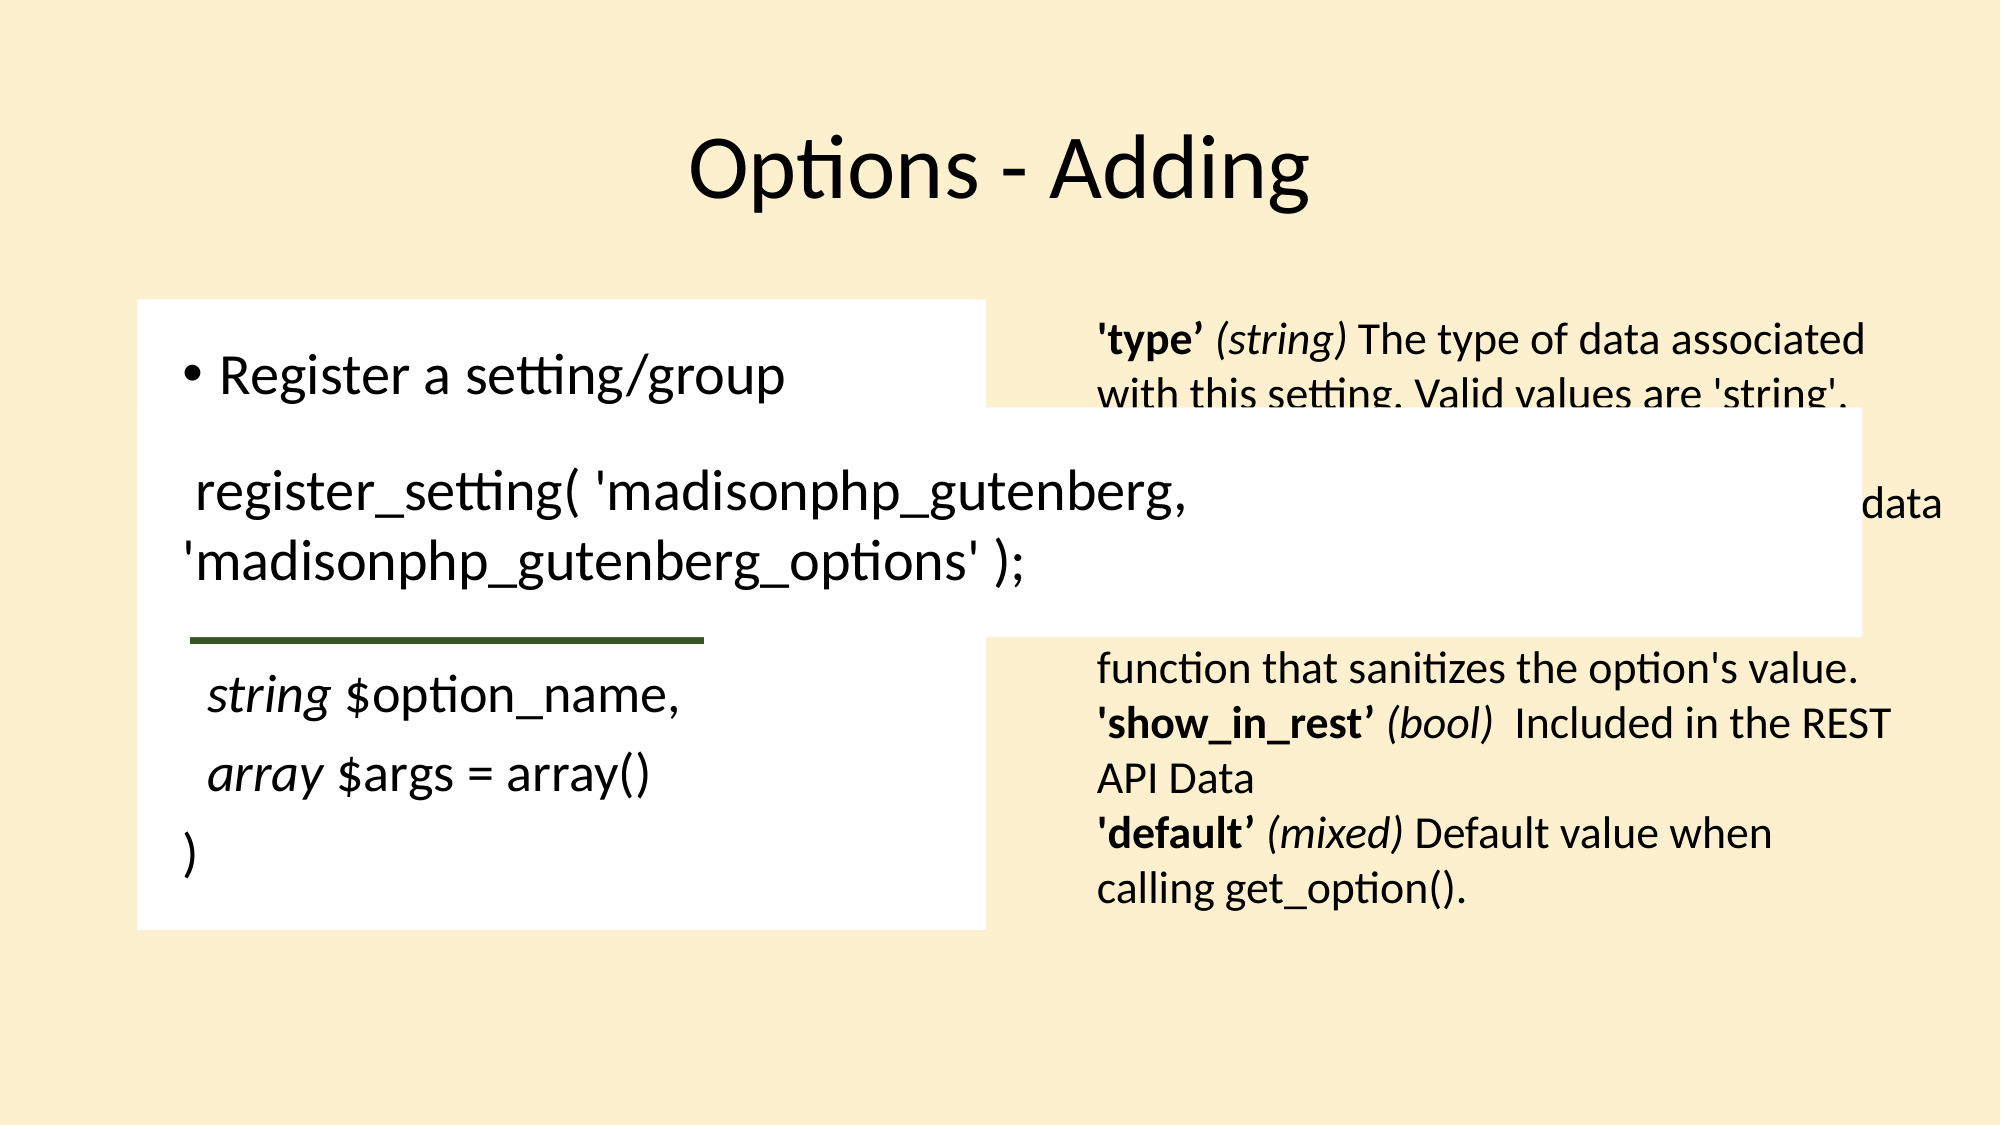

# Options - Adding
Register a setting/group

register_setting(
  string $option_group,
  string $option_name,
  array $args = array()
)
'type’ (string) The type of data associated with this setting. Valid values are 'string', 'boolean', 'integer', and 'number'.
'description’ (string) A description of the data attached to this setting.
'sanitize_callback’ (callable) A callback function that sanitizes the option's value.
'show_in_rest’ (bool)  Included in the REST API Data
'default’ (mixed) Default value when calling get_option().

 register_setting( 'madisonphp_gutenberg, 'madisonphp_gutenberg_options' );

Options Group Name
Options Name